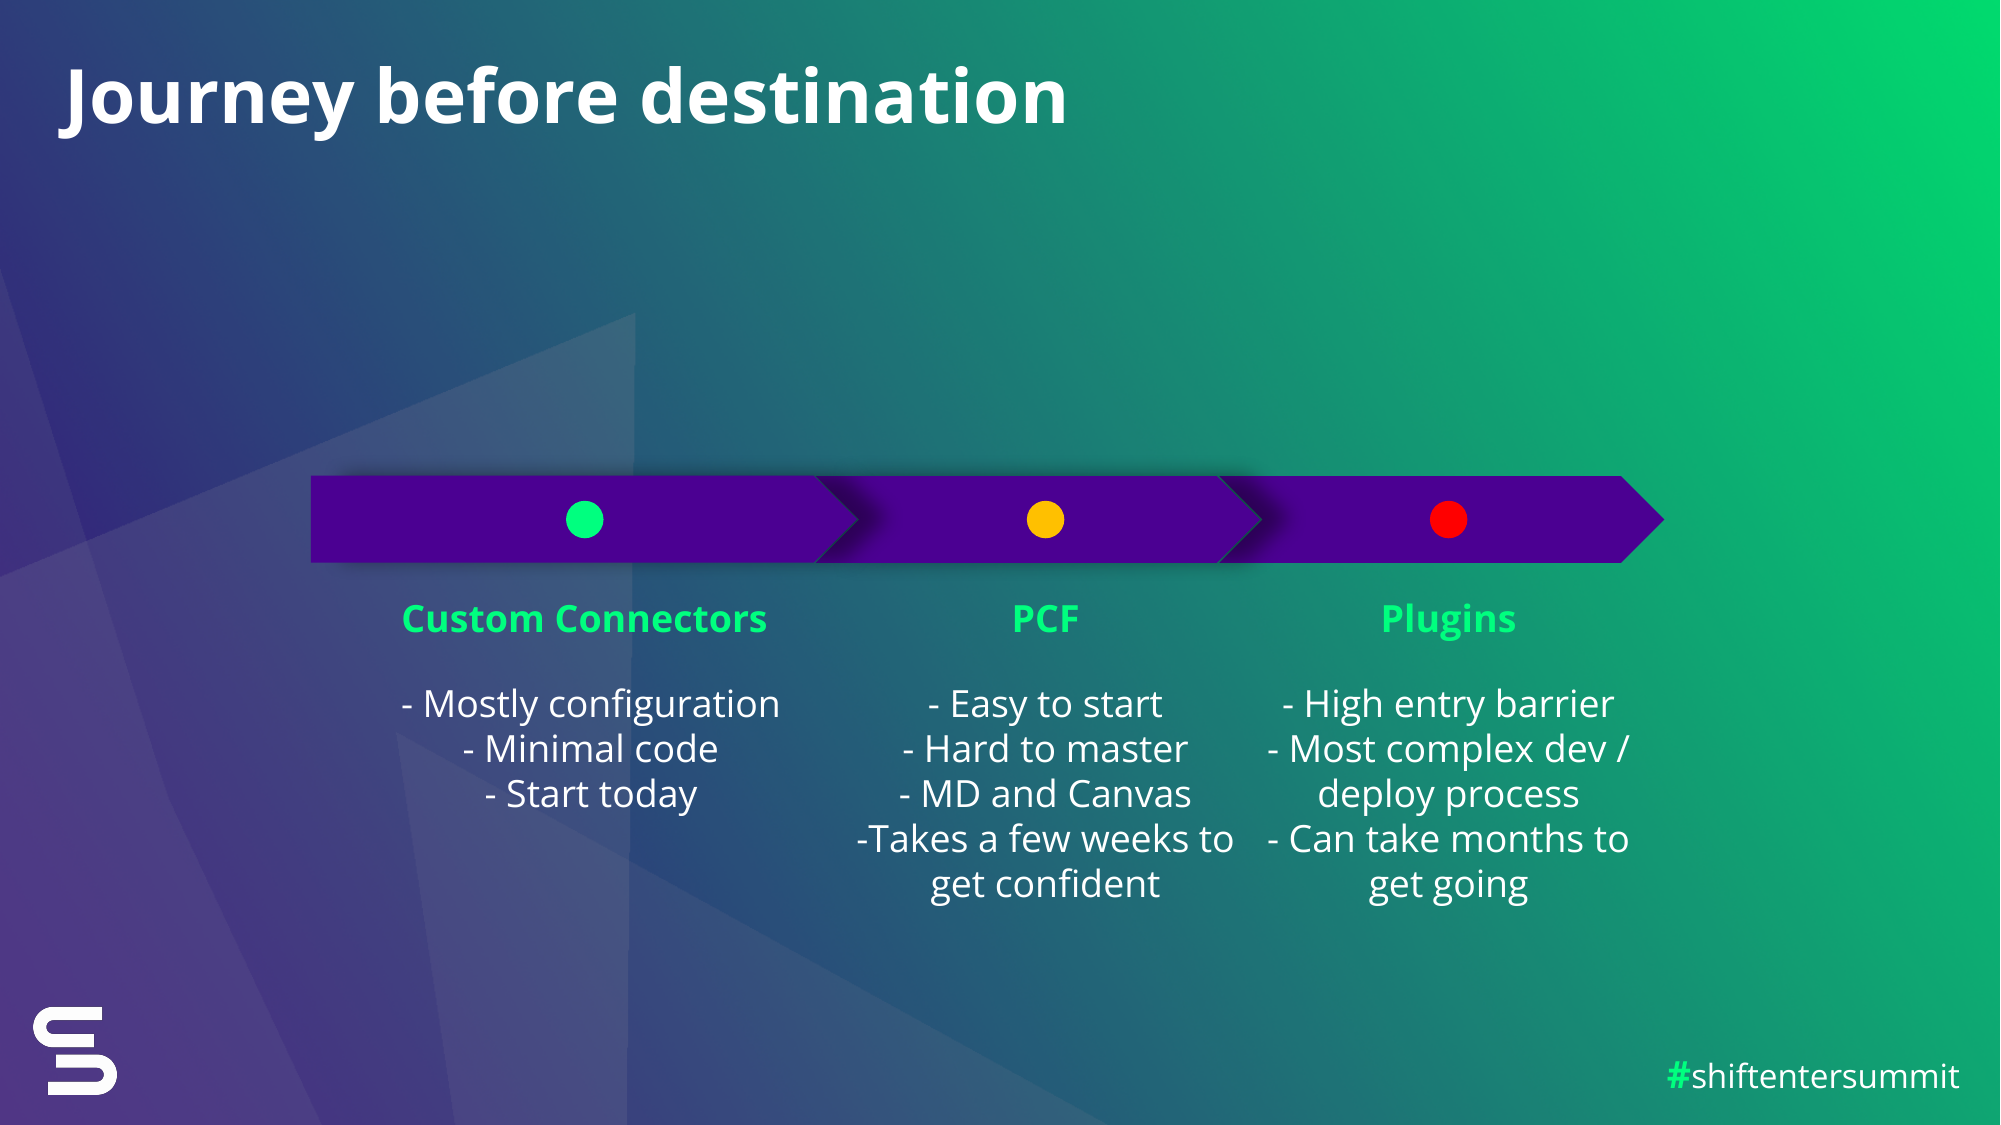

Journey before destination

Custom Connectors
PCF
Plugins
- Mostly configuration
- Minimal code
- Start today
- Easy to start
- Hard to master
- MD and Canvas
-Takes a few weeks to get confident
- High entry barrier
- Most complex dev / deploy process
- Can take months to get going